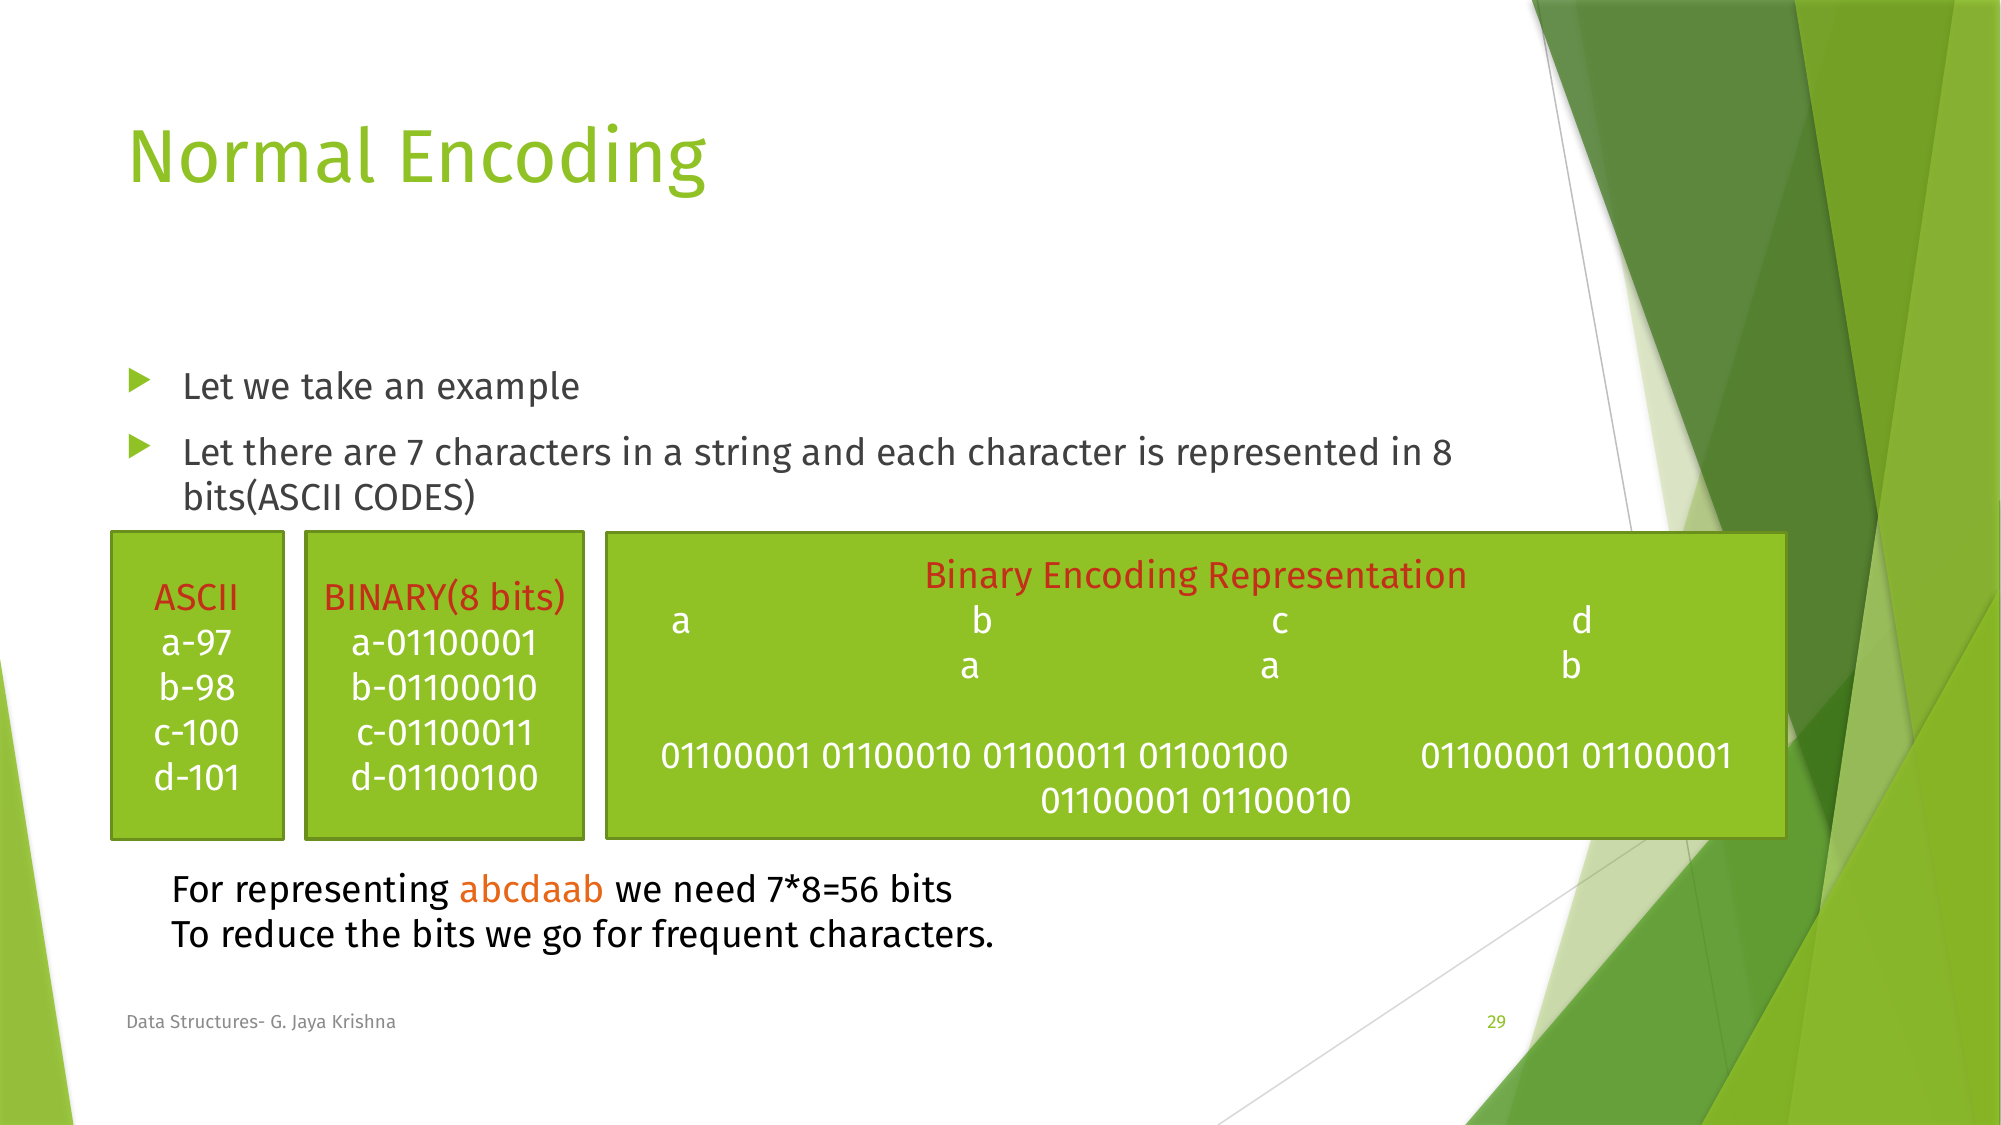

# Normal Encoding
Let we take an example
Let there are 7 characters in a string and each character is represented in 8 bits(ASCII CODES)

BINARY(8 bits)
a-01100001
b-01100010
c-01100011
d-01100100
ASCII
a-97
b-98
c-100
d-101
Binary Encoding Representation
a		b		c		d		a		a		b

01100001 01100010 01100011 01100100	 01100001 01100001 01100001 01100010
For representing abcdaab we need 7*8=56 bits
To reduce the bits we go for frequent characters.

Data Structures- G. Jaya Krishna
29